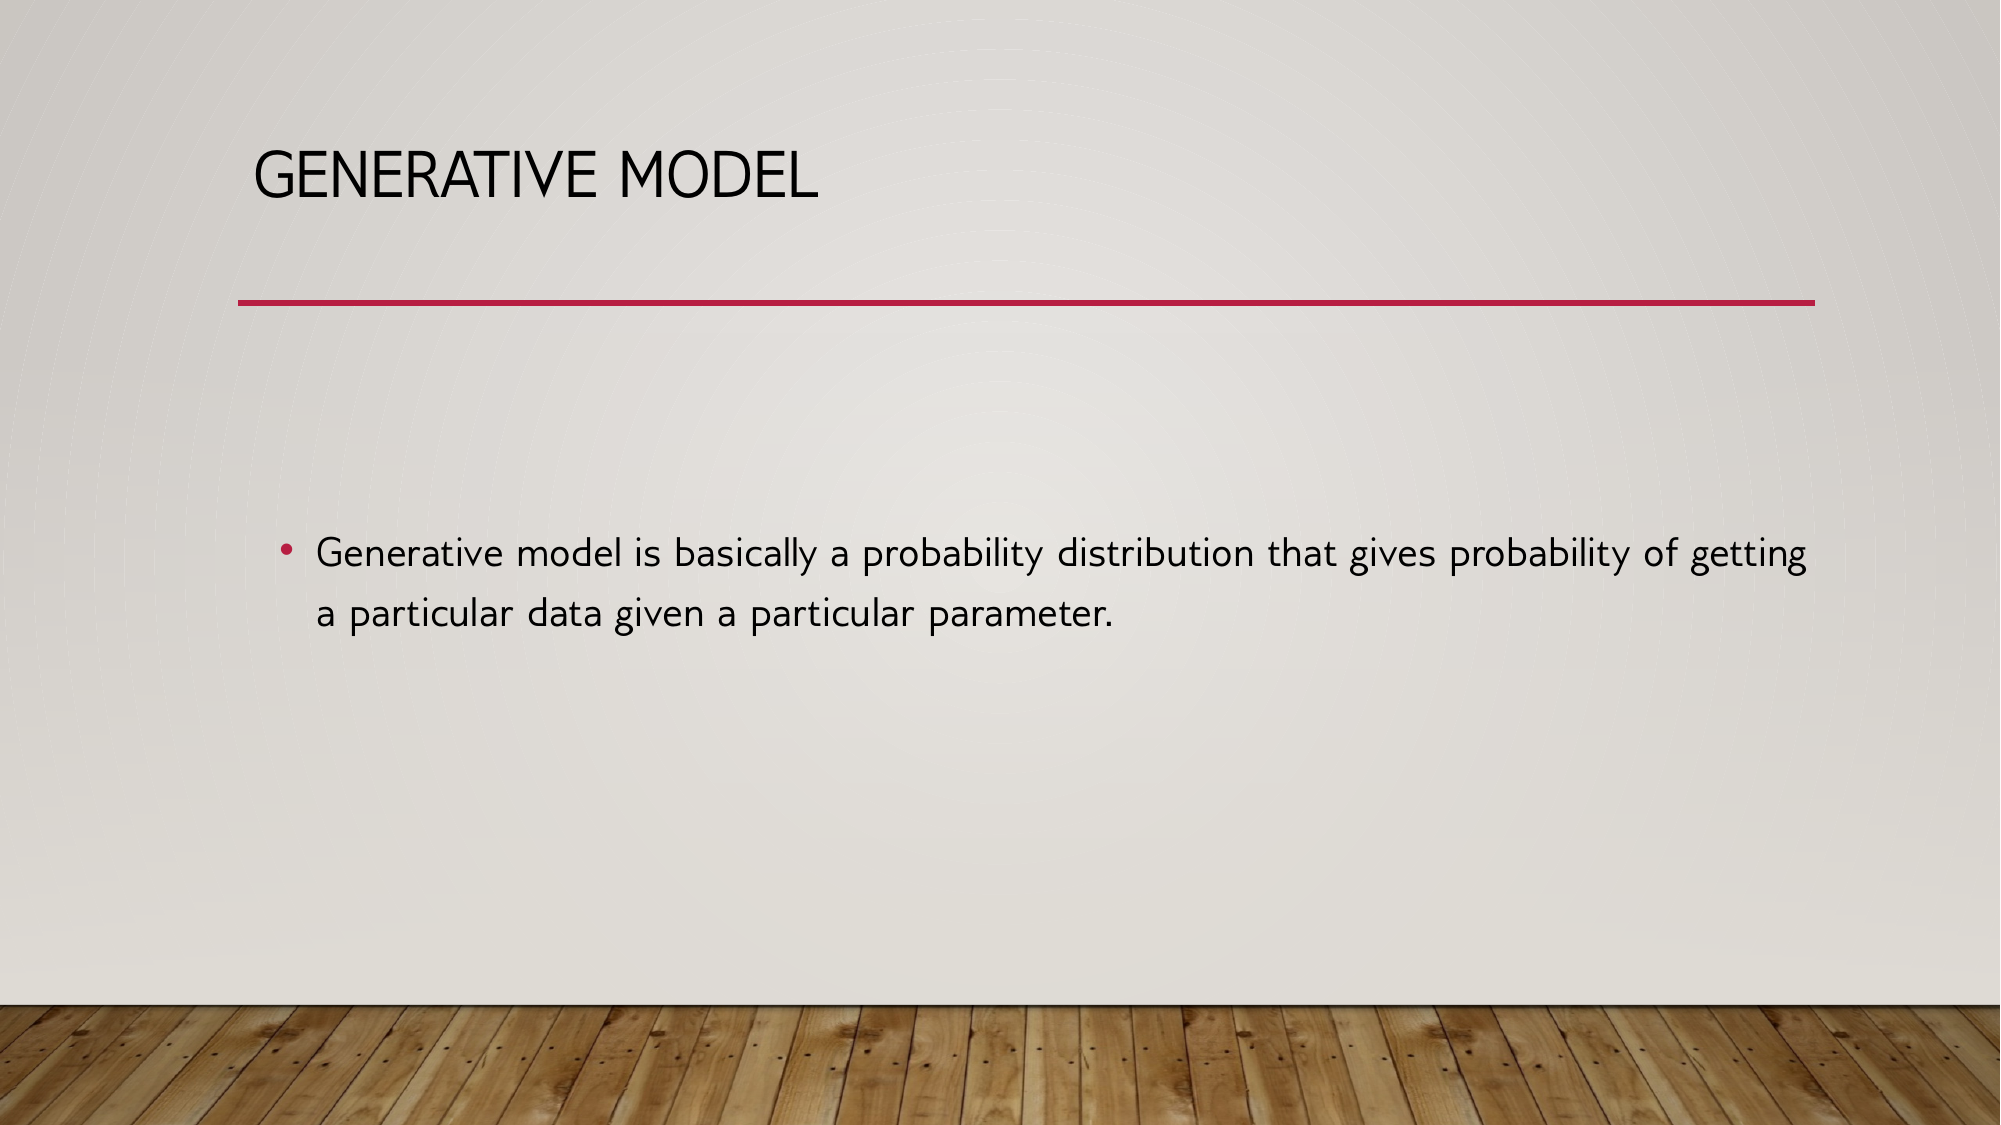

# Generative Model
Generative model is basically a probability distribution that gives probability of getting a particular data given a particular parameter.